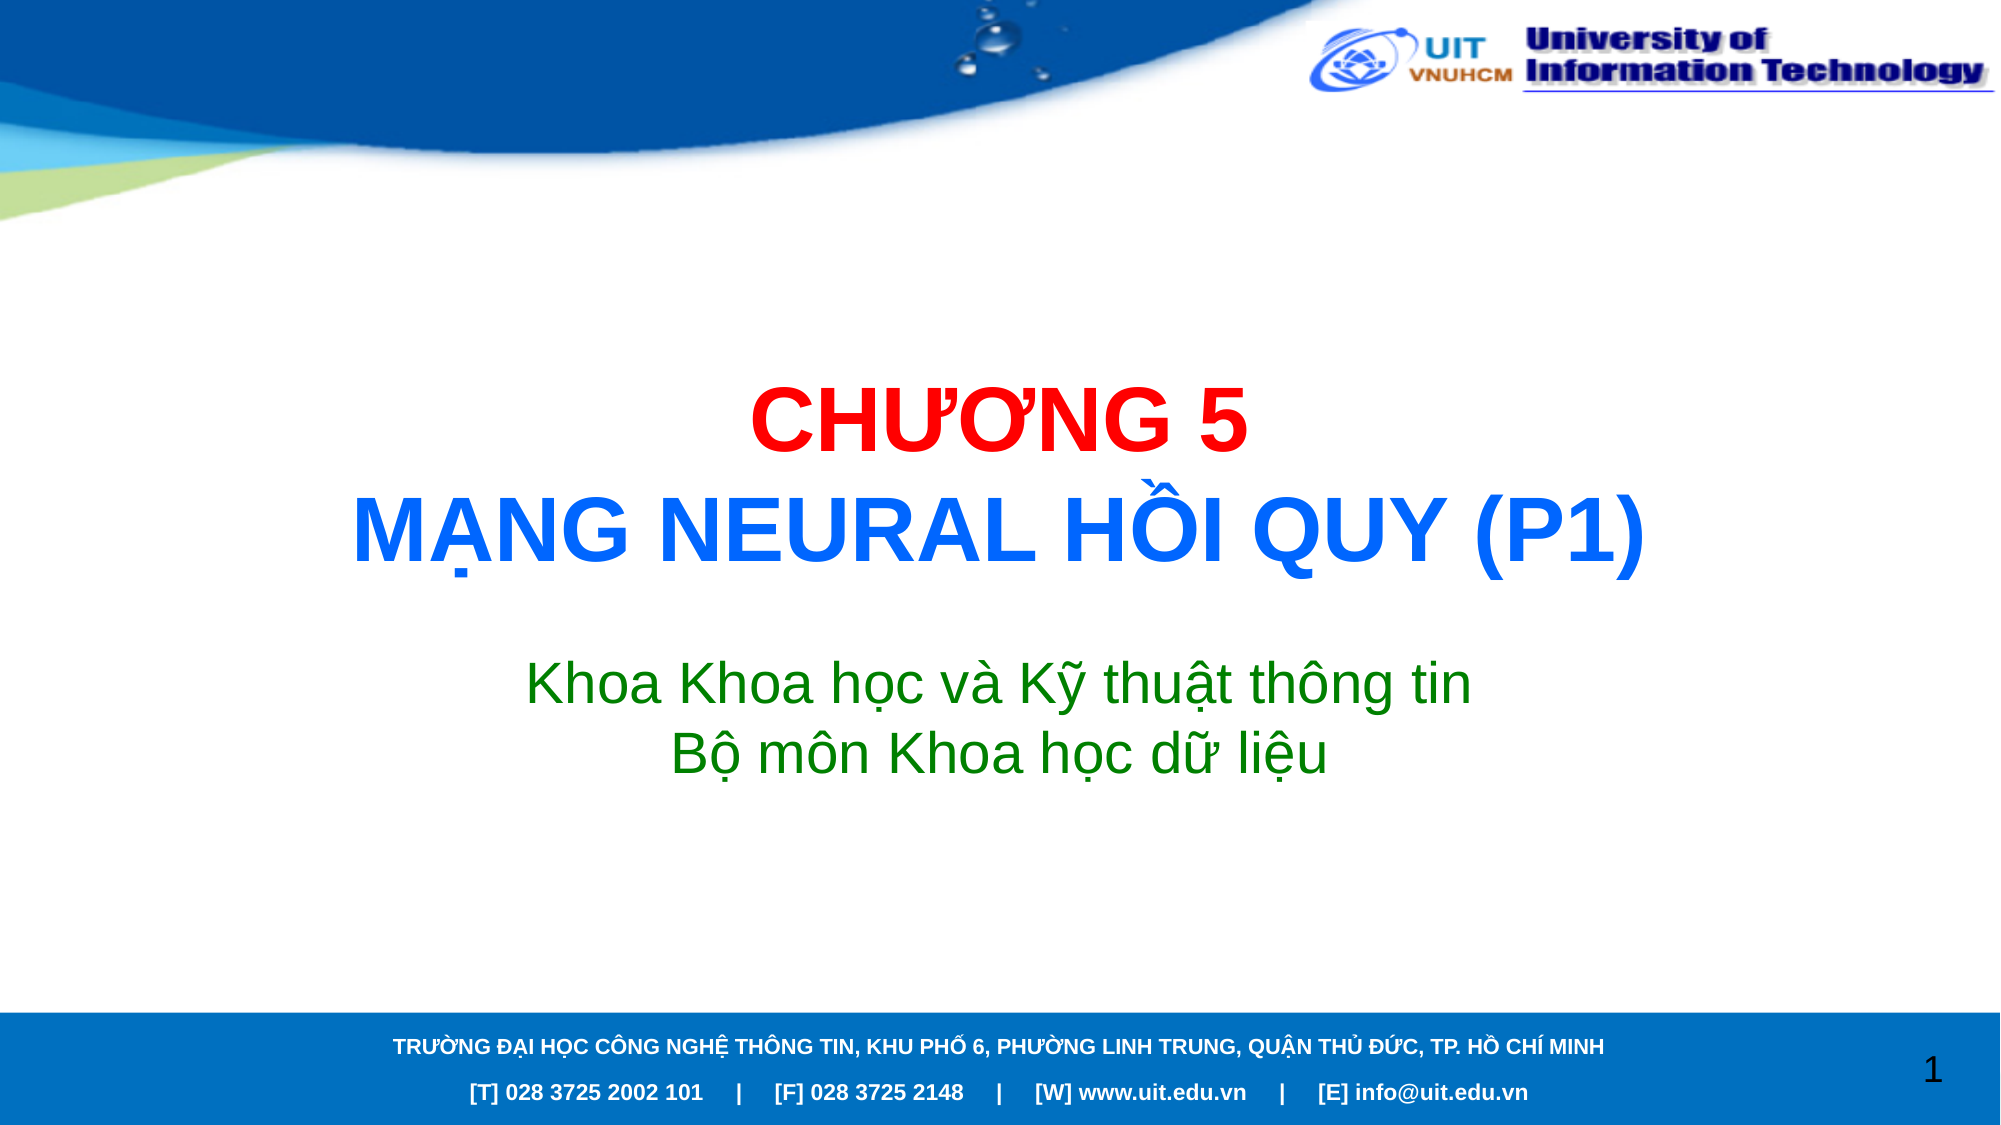

# CHƯƠNG 5 MẠNG NEURAL HỒI QUY (P1)
Khoa Khoa học và Kỹ thuật thông tin
Bộ môn Khoa học dữ liệu